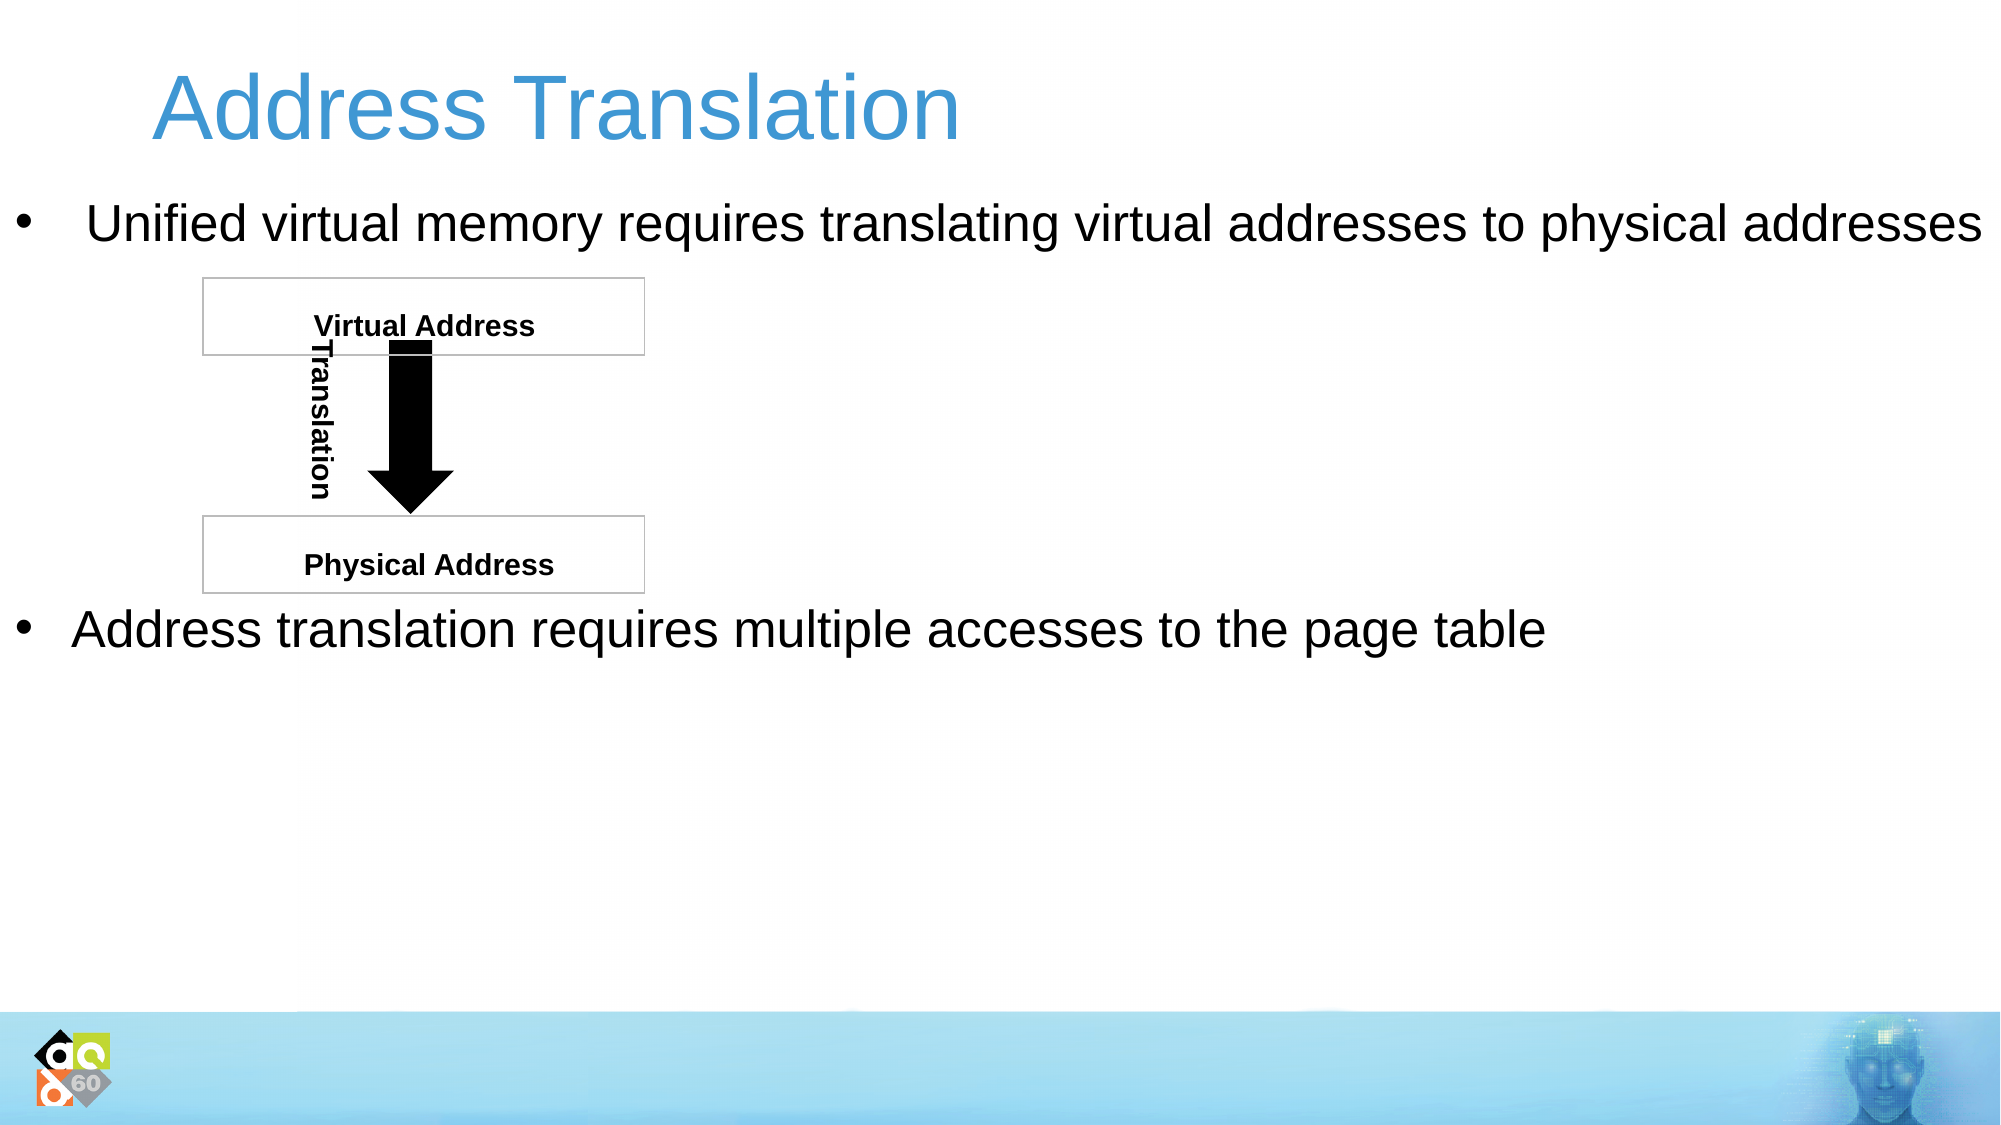

# Address Translation

 Unified virtual memory requires translating virtual addresses to physical addresses

Address translation requires multiple accesses to the page table

|  |
| --- |
Virtual Address

Translation
|  |
| --- |
Physical Address